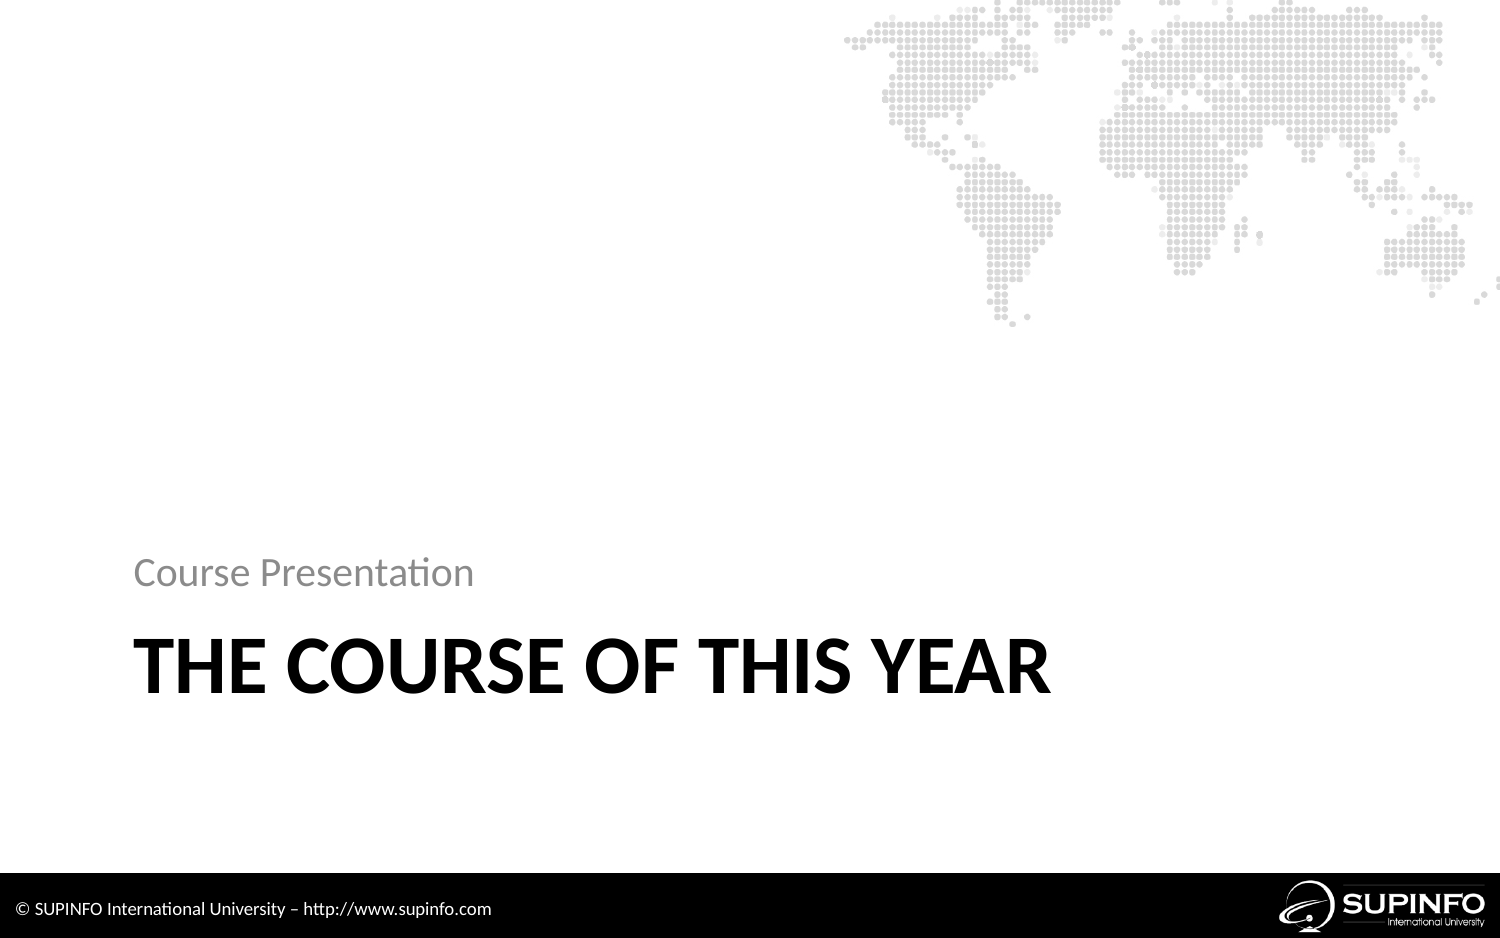

Course Presentation
# The course of this year